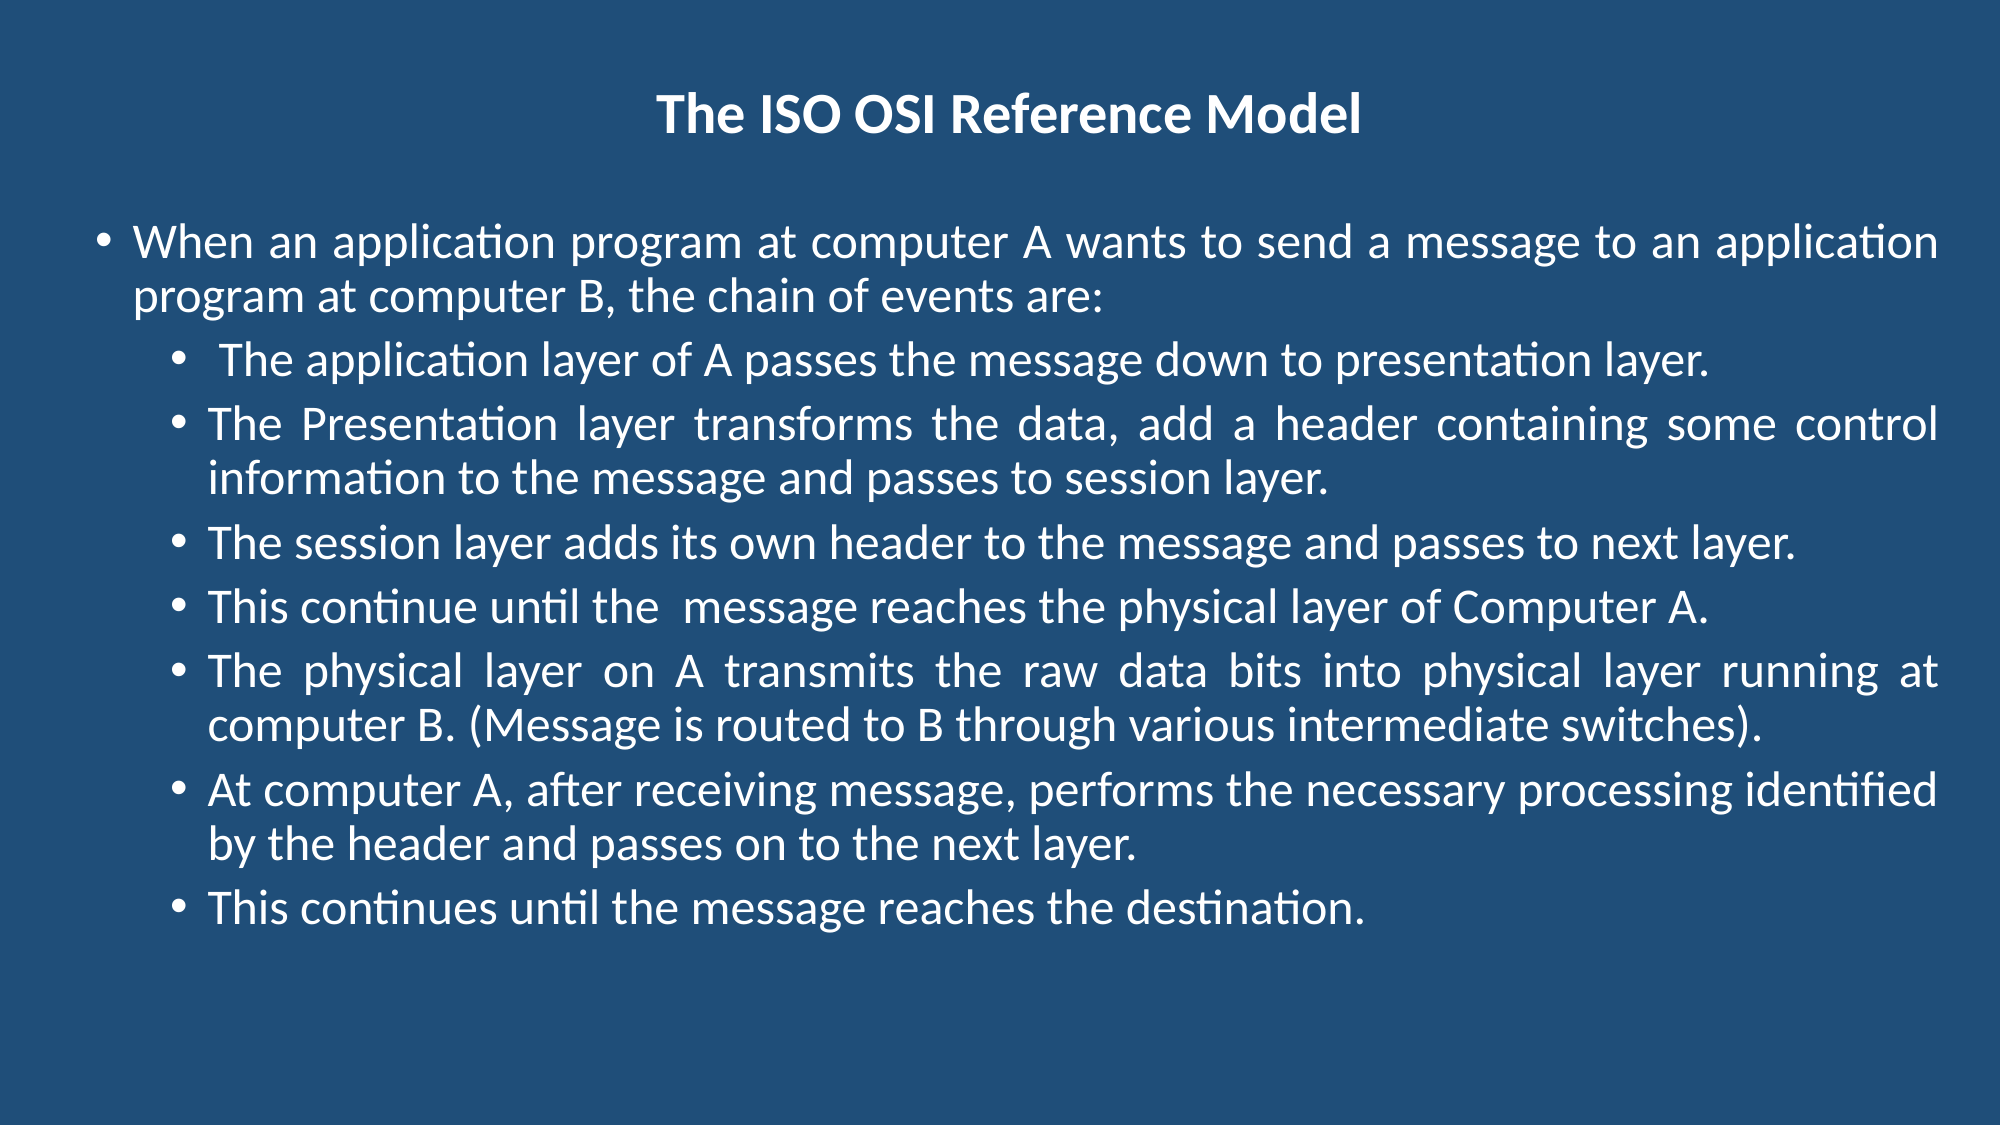

# The ISO OSI Reference Model
When an application program at computer A wants to send a message to an application program at computer B, the chain of events are:
 The application layer of A passes the message down to presentation layer.
The Presentation layer transforms the data, add a header containing some control information to the message and passes to session layer.
The session layer adds its own header to the message and passes to next layer.
This continue until the  message reaches the physical layer of Computer A.
The physical layer on A transmits the raw data bits into physical layer running at computer B. (Message is routed to B through various intermediate switches).
At computer A, after receiving message, performs the necessary processing identified by the header and passes on to the next layer.
This continues until the message reaches the destination.